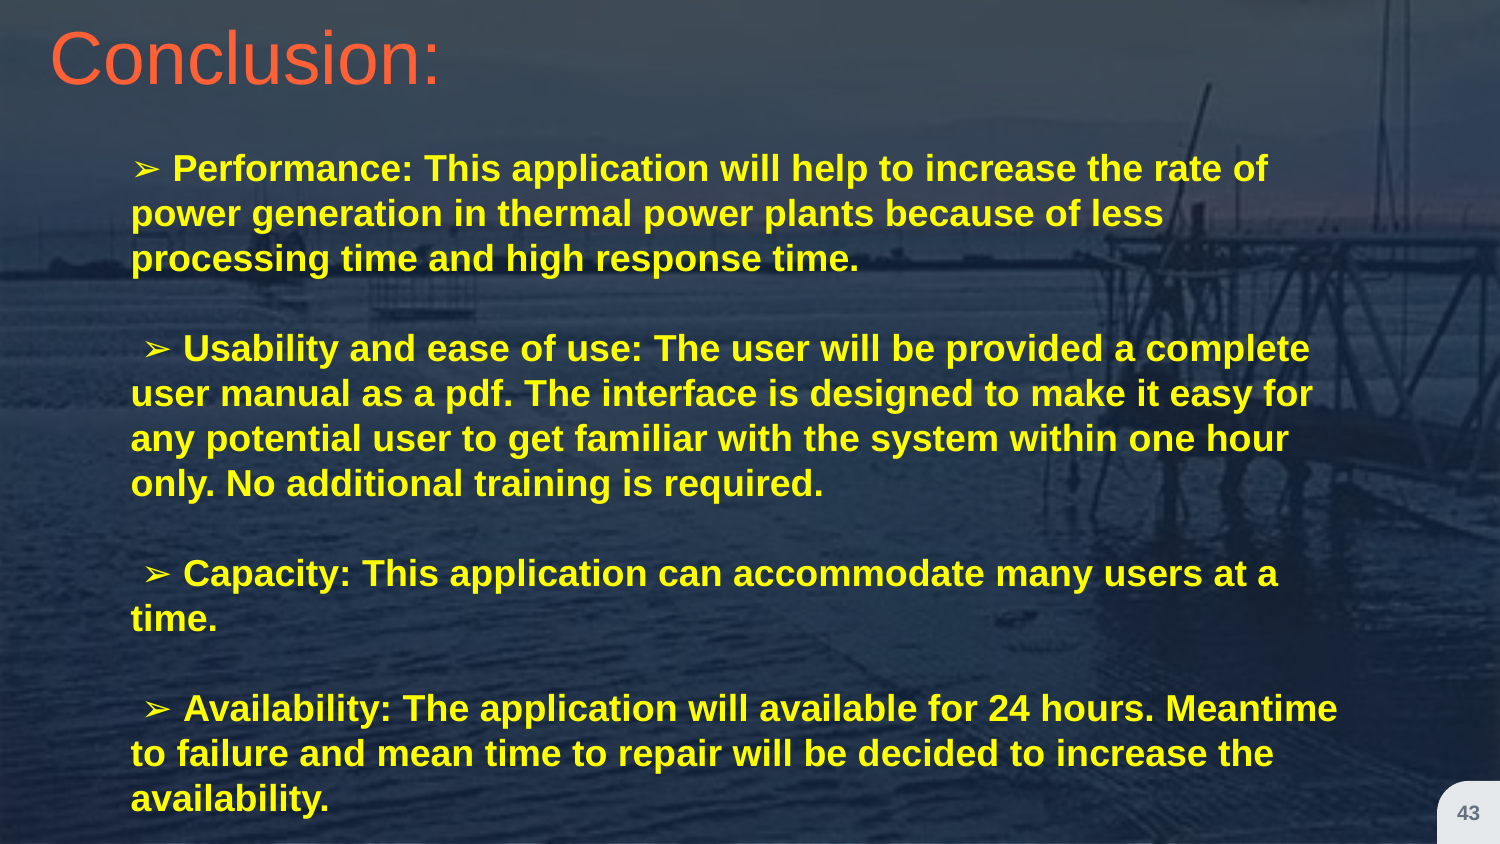

Conclusion:
➢ Performance: This application will help to increase the rate of power generation in thermal power plants because of less processing time and high response time.

 ➢ Usability and ease of use: The user will be provided a complete user manual as a pdf. The interface is designed to make it easy for any potential user to get familiar with the system within one hour only. No additional training is required.

 ➢ Capacity: This application can accommodate many users at a time.

 ➢ Availability: The application will available for 24 hours. Meantime to failure and mean time to repair will be decided to increase the availability.
43